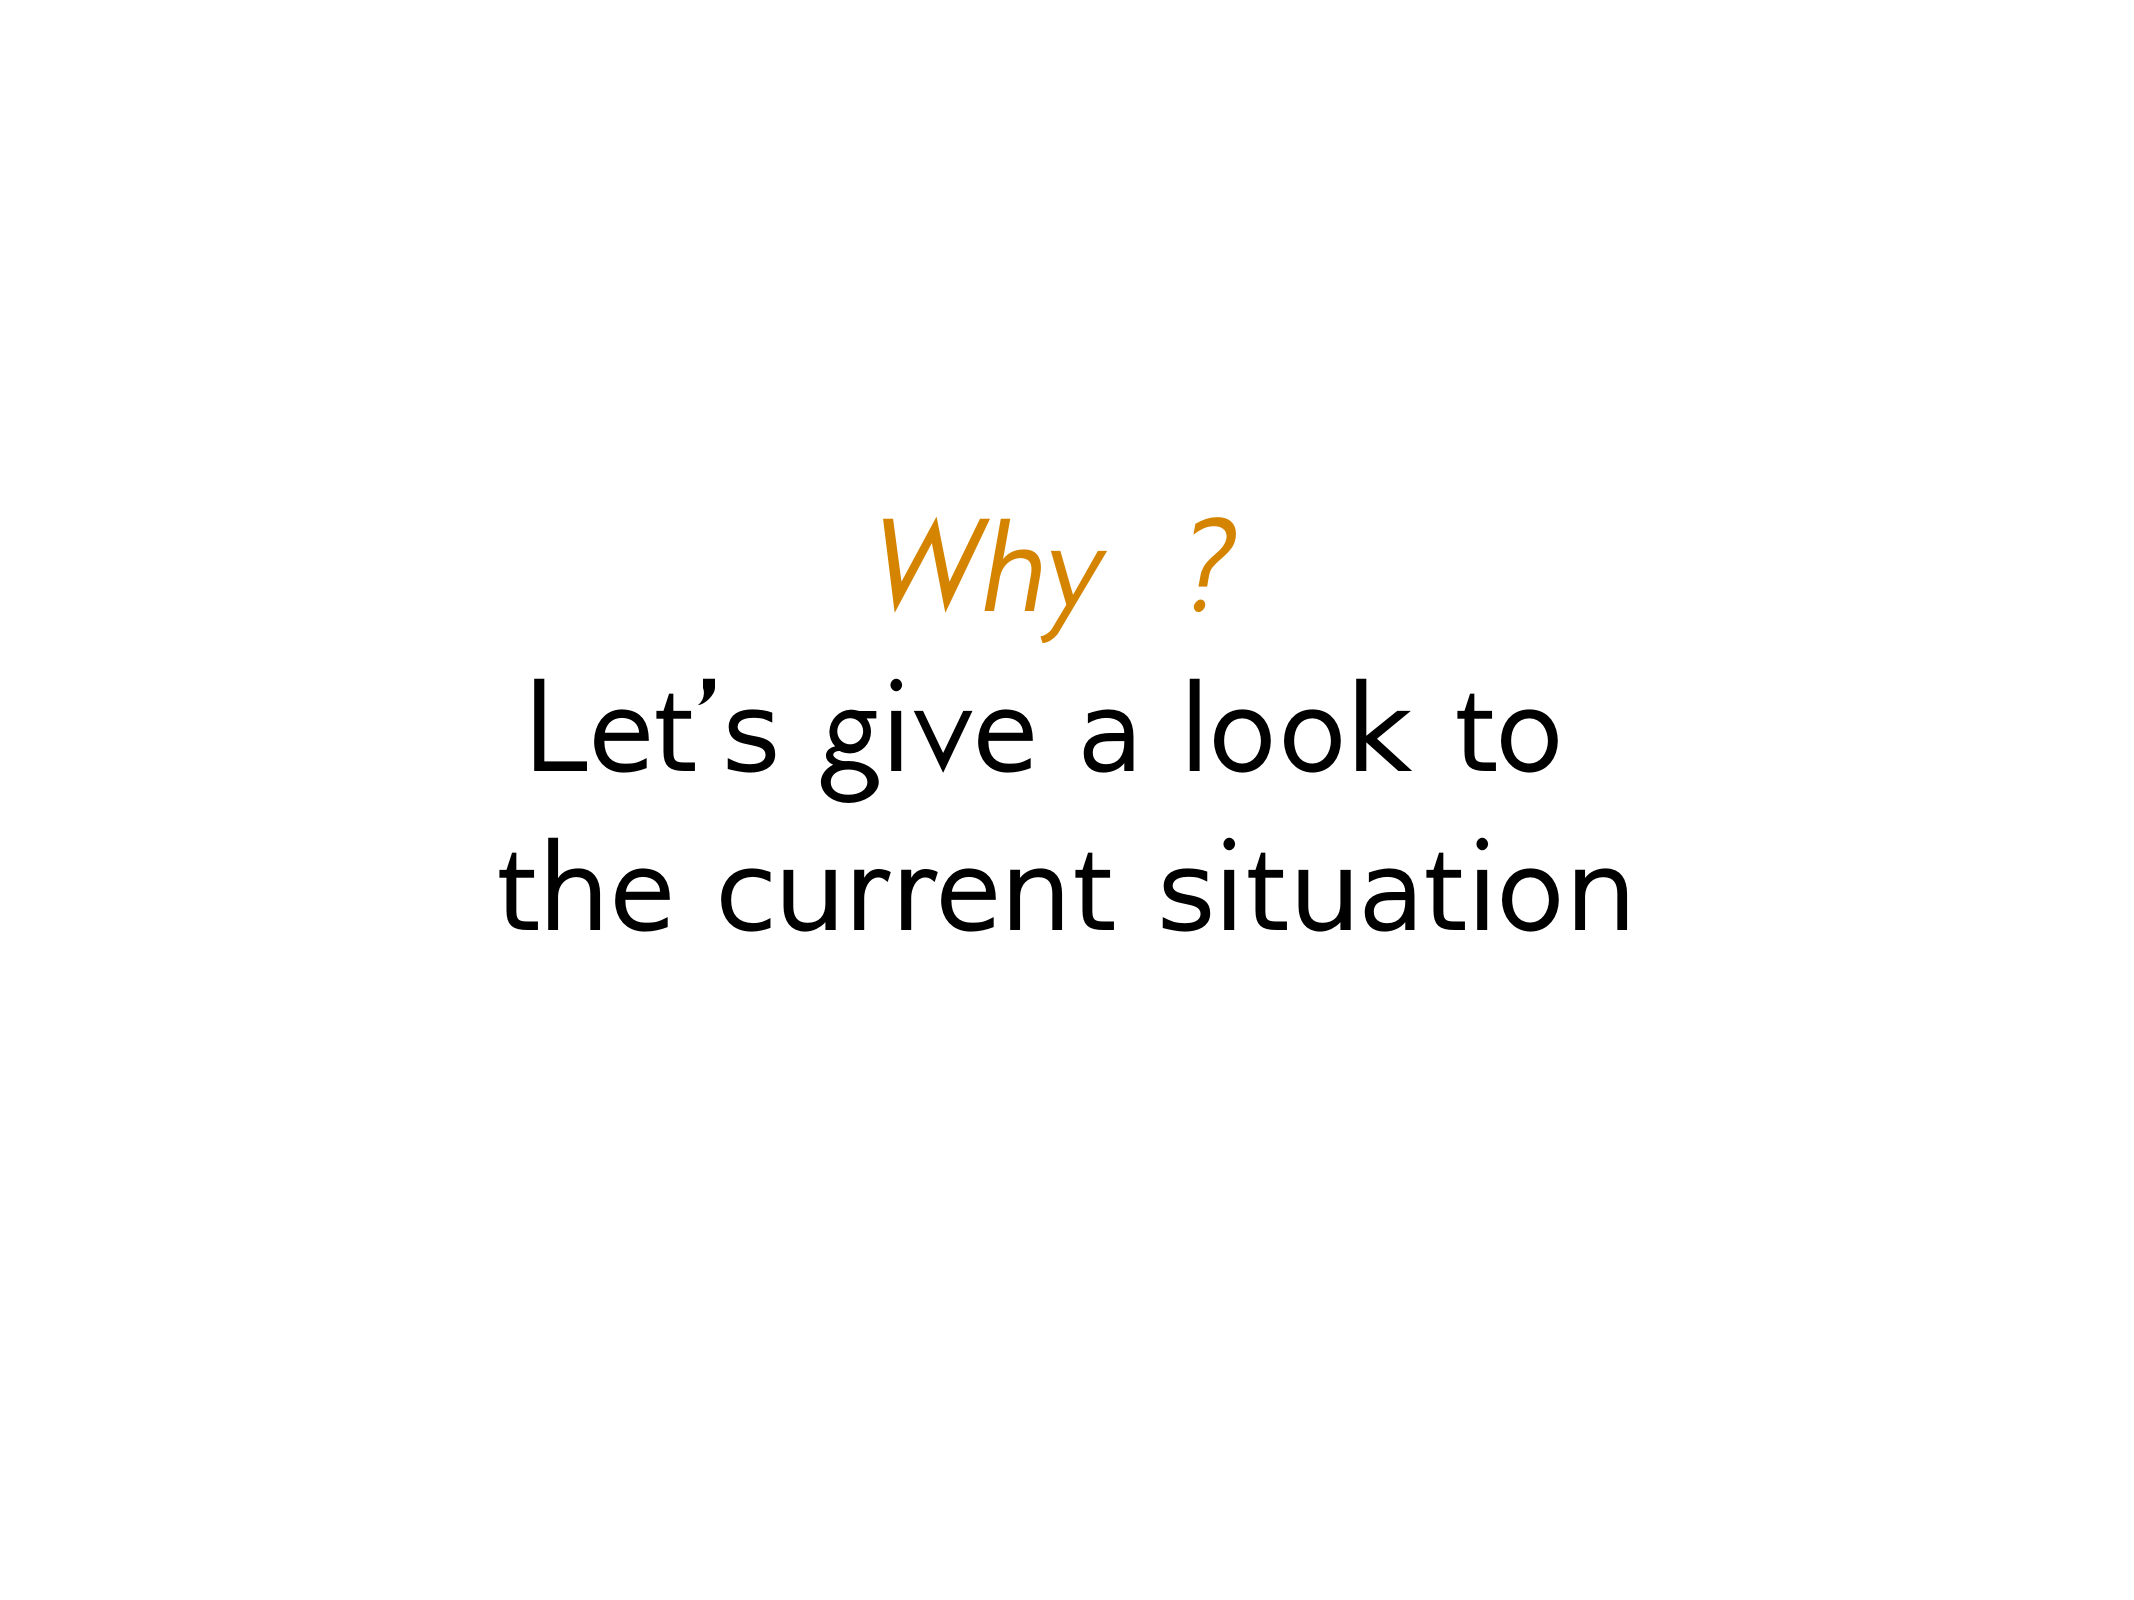

Why  ?
Let’s give a look to
the current situation
6